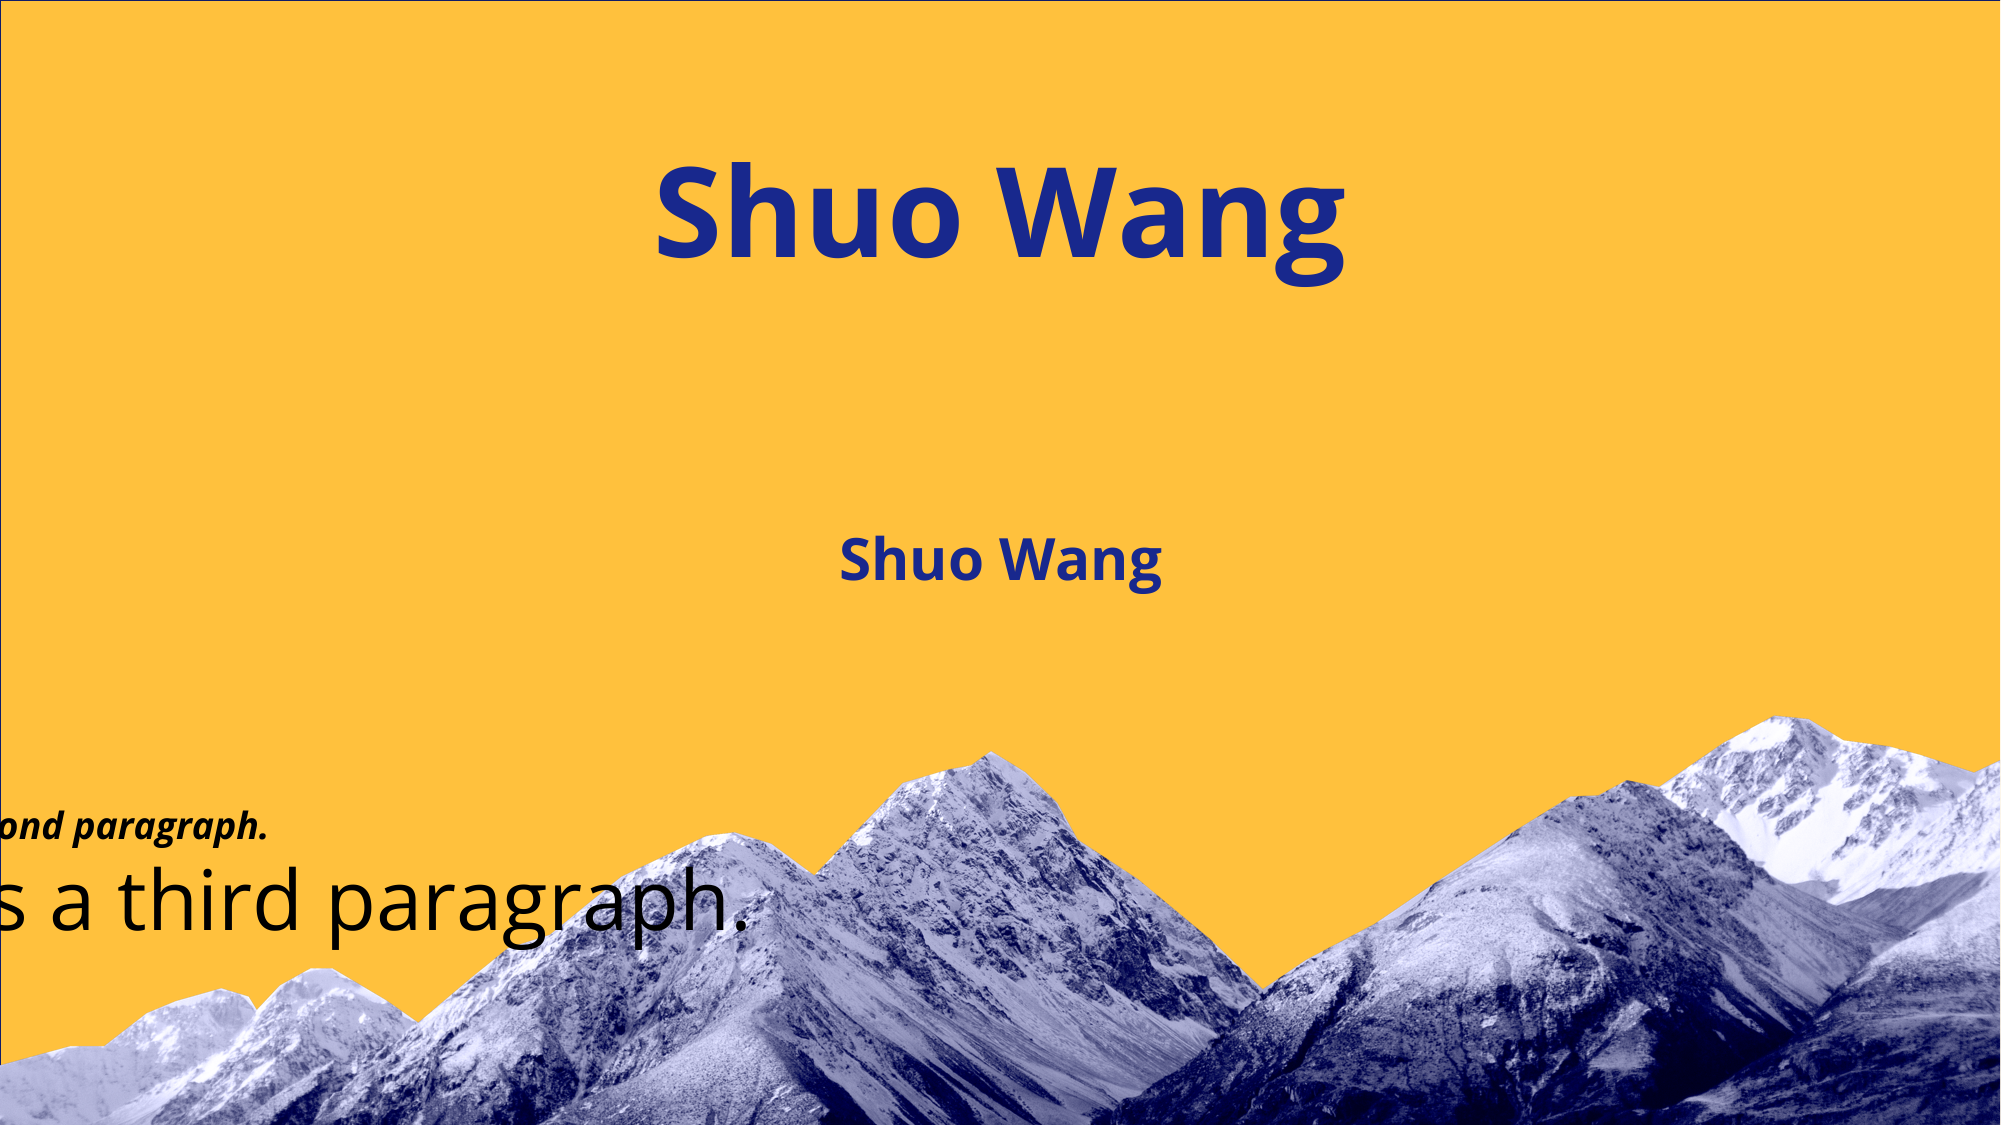

Shuo Wang
Shuo Wang
Textbox
This is a second paragraph.
This is a third paragraph.